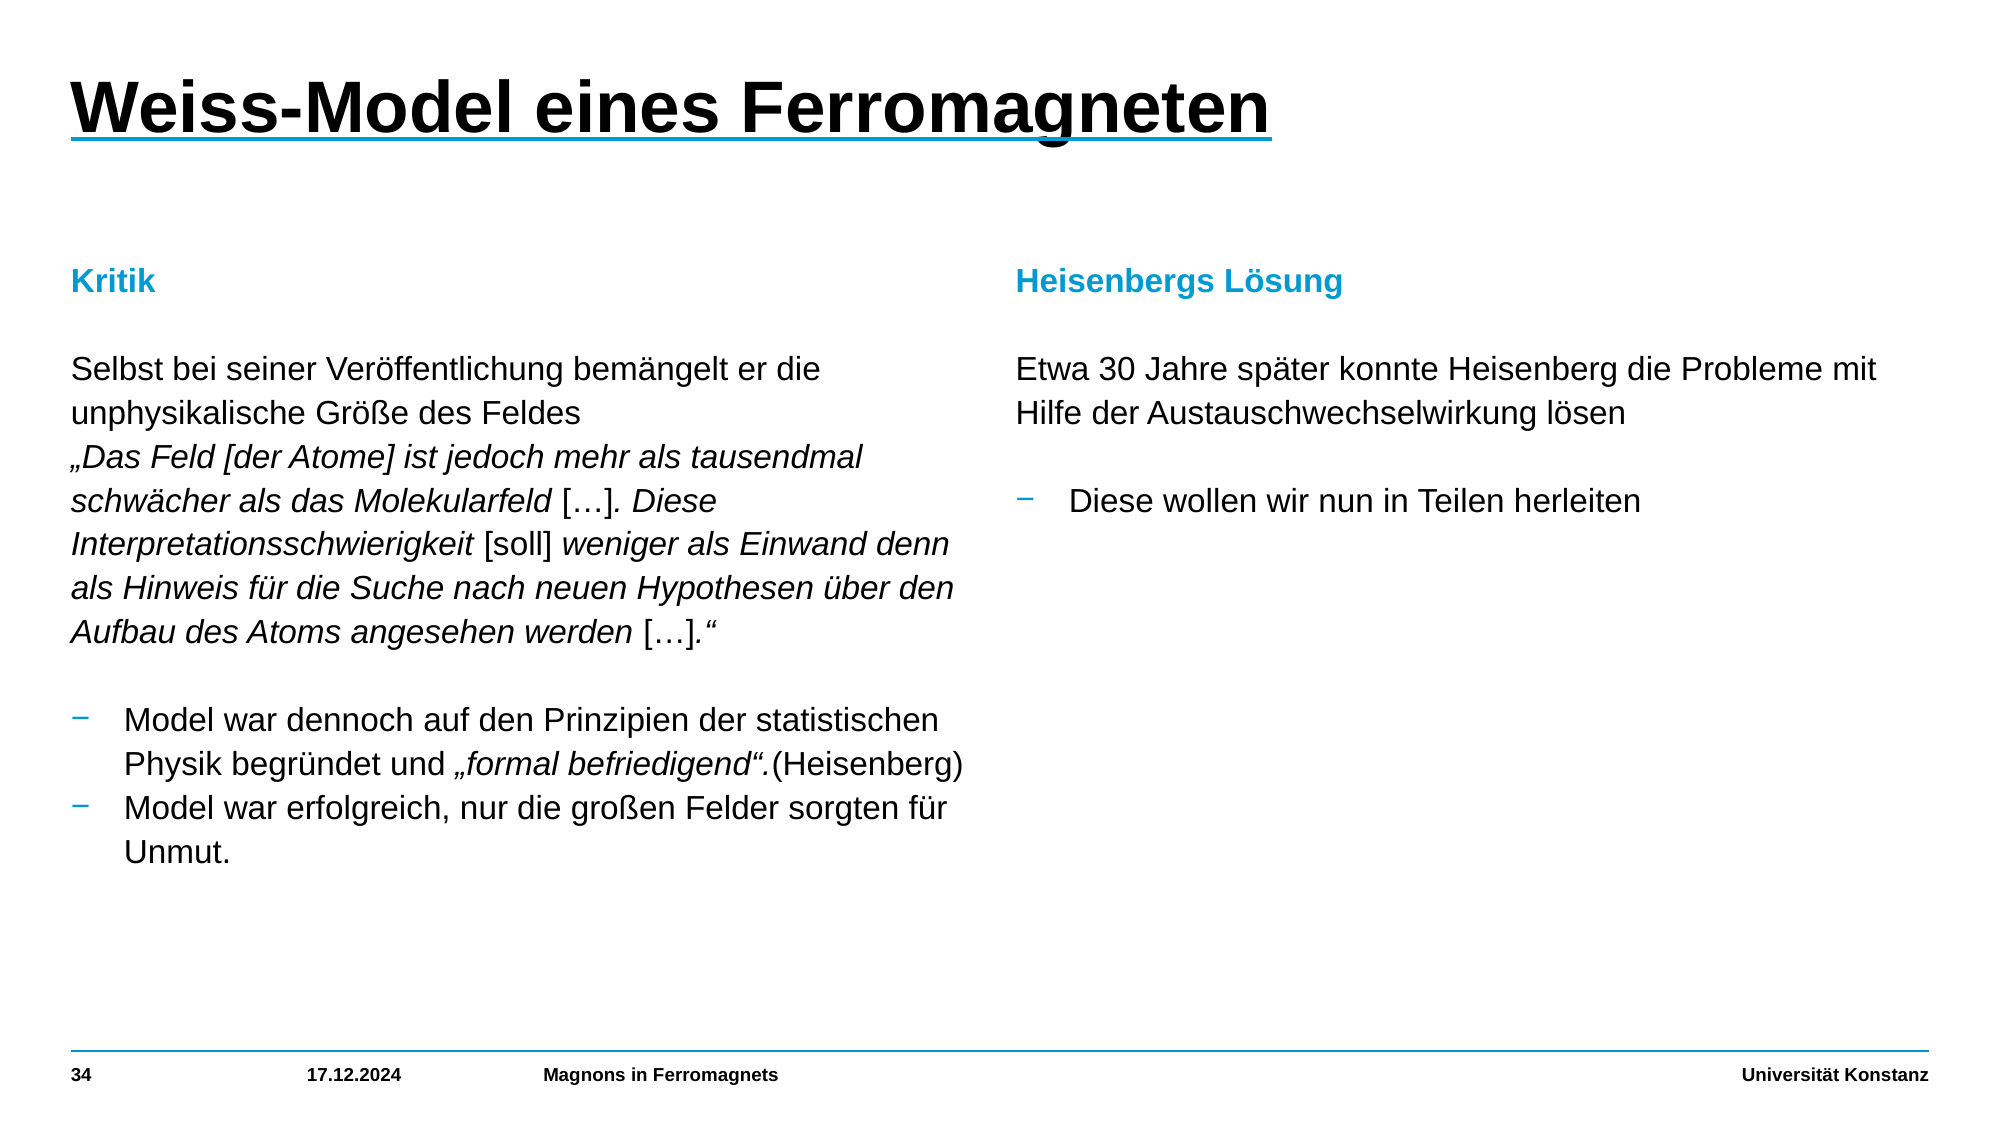

# Weiss-Model eines Ferromagneten
Kritik

Selbst bei seiner Veröffentlichung bemängelt er die unphysikalische Größe des Feldes
„Das Feld [der Atome] ist jedoch mehr als tausendmal schwächer als das Molekularfeld […]. Diese Interpretationsschwierigkeit [soll] weniger als Einwand denn als Hinweis für die Suche nach neuen Hypothesen über den Aufbau des Atoms angesehen werden […].“

Model war dennoch auf den Prinzipien der statistischen Physik begründet und „formal befriedigend“.(Heisenberg)
Model war erfolgreich, nur die großen Felder sorgten für Unmut.
Heisenbergs Lösung

Etwa 30 Jahre später konnte Heisenberg die Probleme mit Hilfe der Austauschwechselwirkung lösen

Diese wollen wir nun in Teilen herleiten
34
17.12.2024
Magnons in Ferromagnets